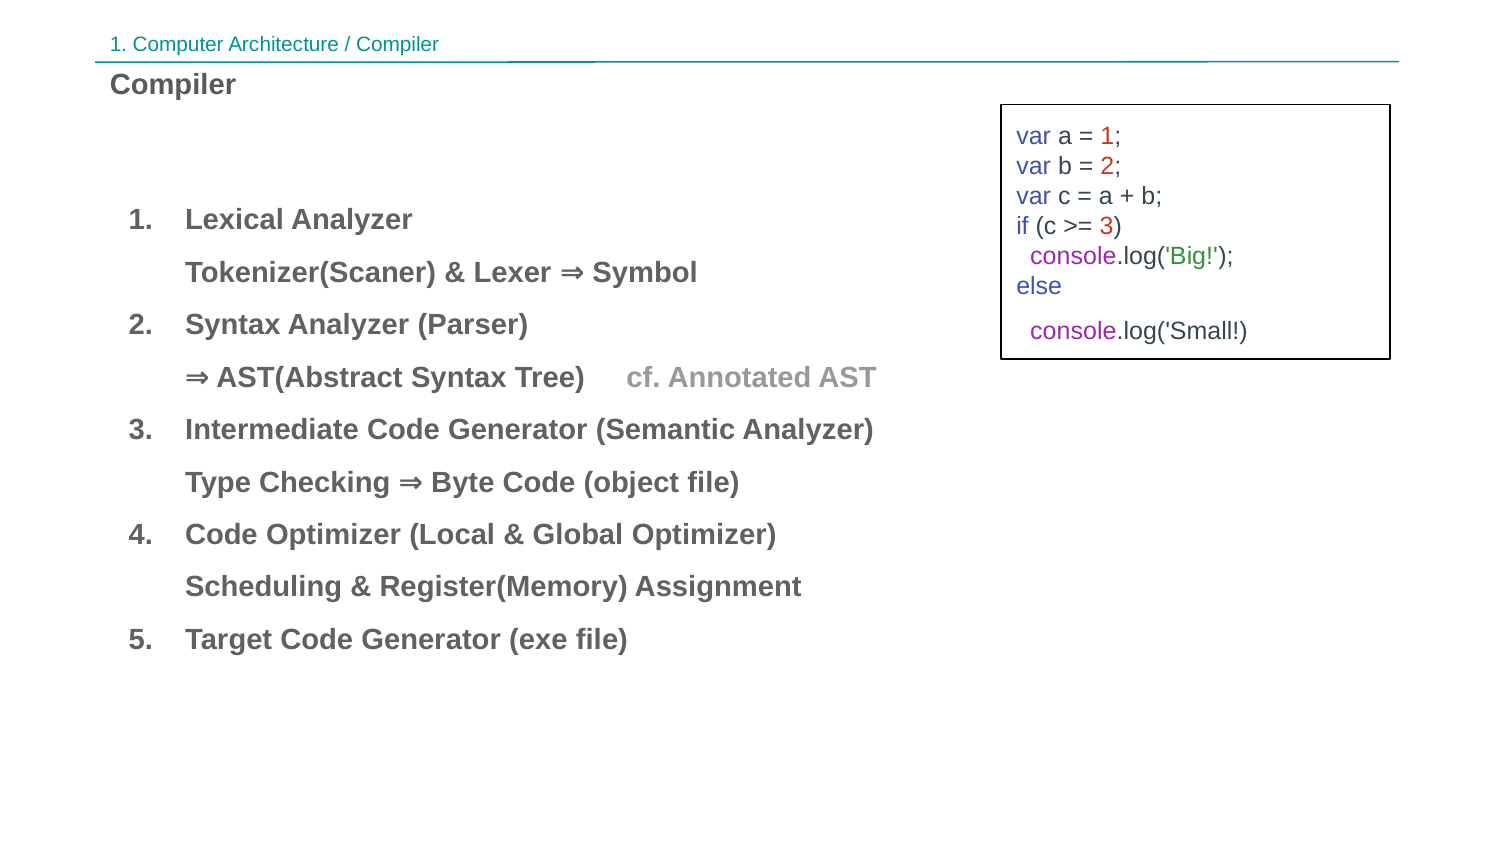

1. Computer Architecture / Compiler
Compiler

var a = 1;
var b = 2;
var c = a + b;
if (c >= 3)
  console.log('Big!');
else
  console.log('Small!)
Lexical Analyzer
Tokenizer(Scaner) & Lexer ⇒ Symbol
Syntax Analyzer (Parser)
⇒ AST(Abstract Syntax Tree)     cf. Annotated AST
Intermediate Code Generator (Semantic Analyzer)
Type Checking ⇒ Byte Code (object file)
Code Optimizer (Local & Global Optimizer)
Scheduling & Register(Memory) Assignment
Target Code Generator (exe file)